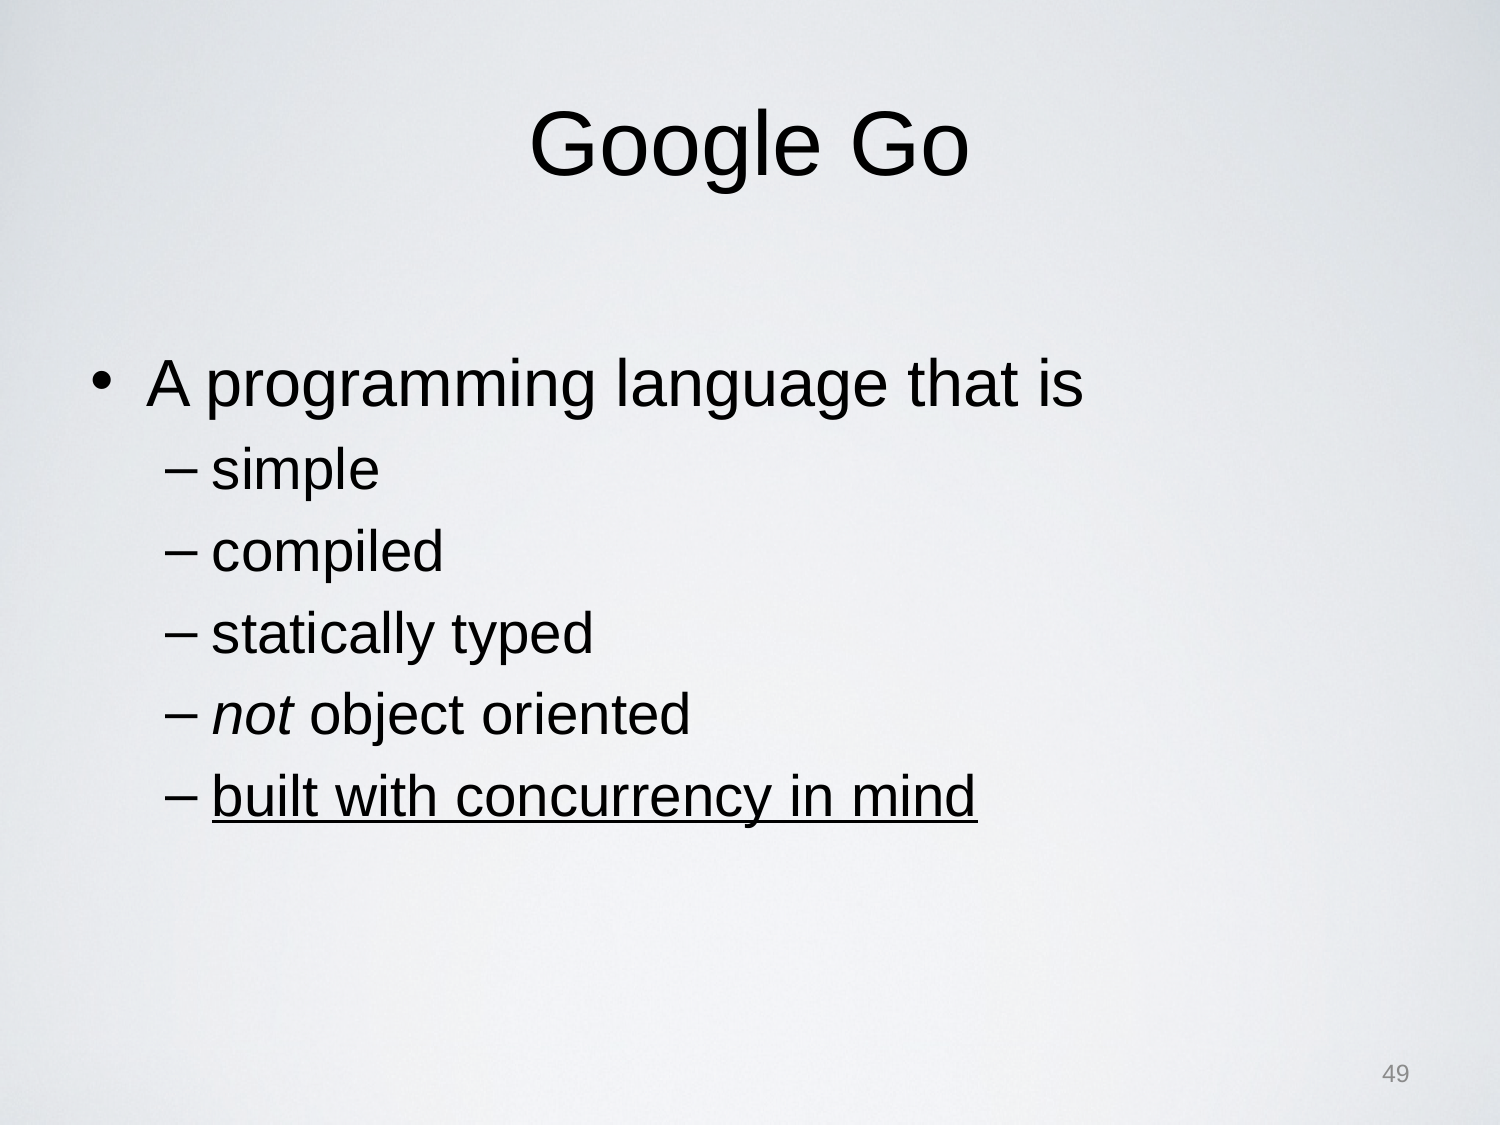

# Google Go
A programming language that is
simple
compiled
statically typed
not object oriented
built with concurrency in mind

49